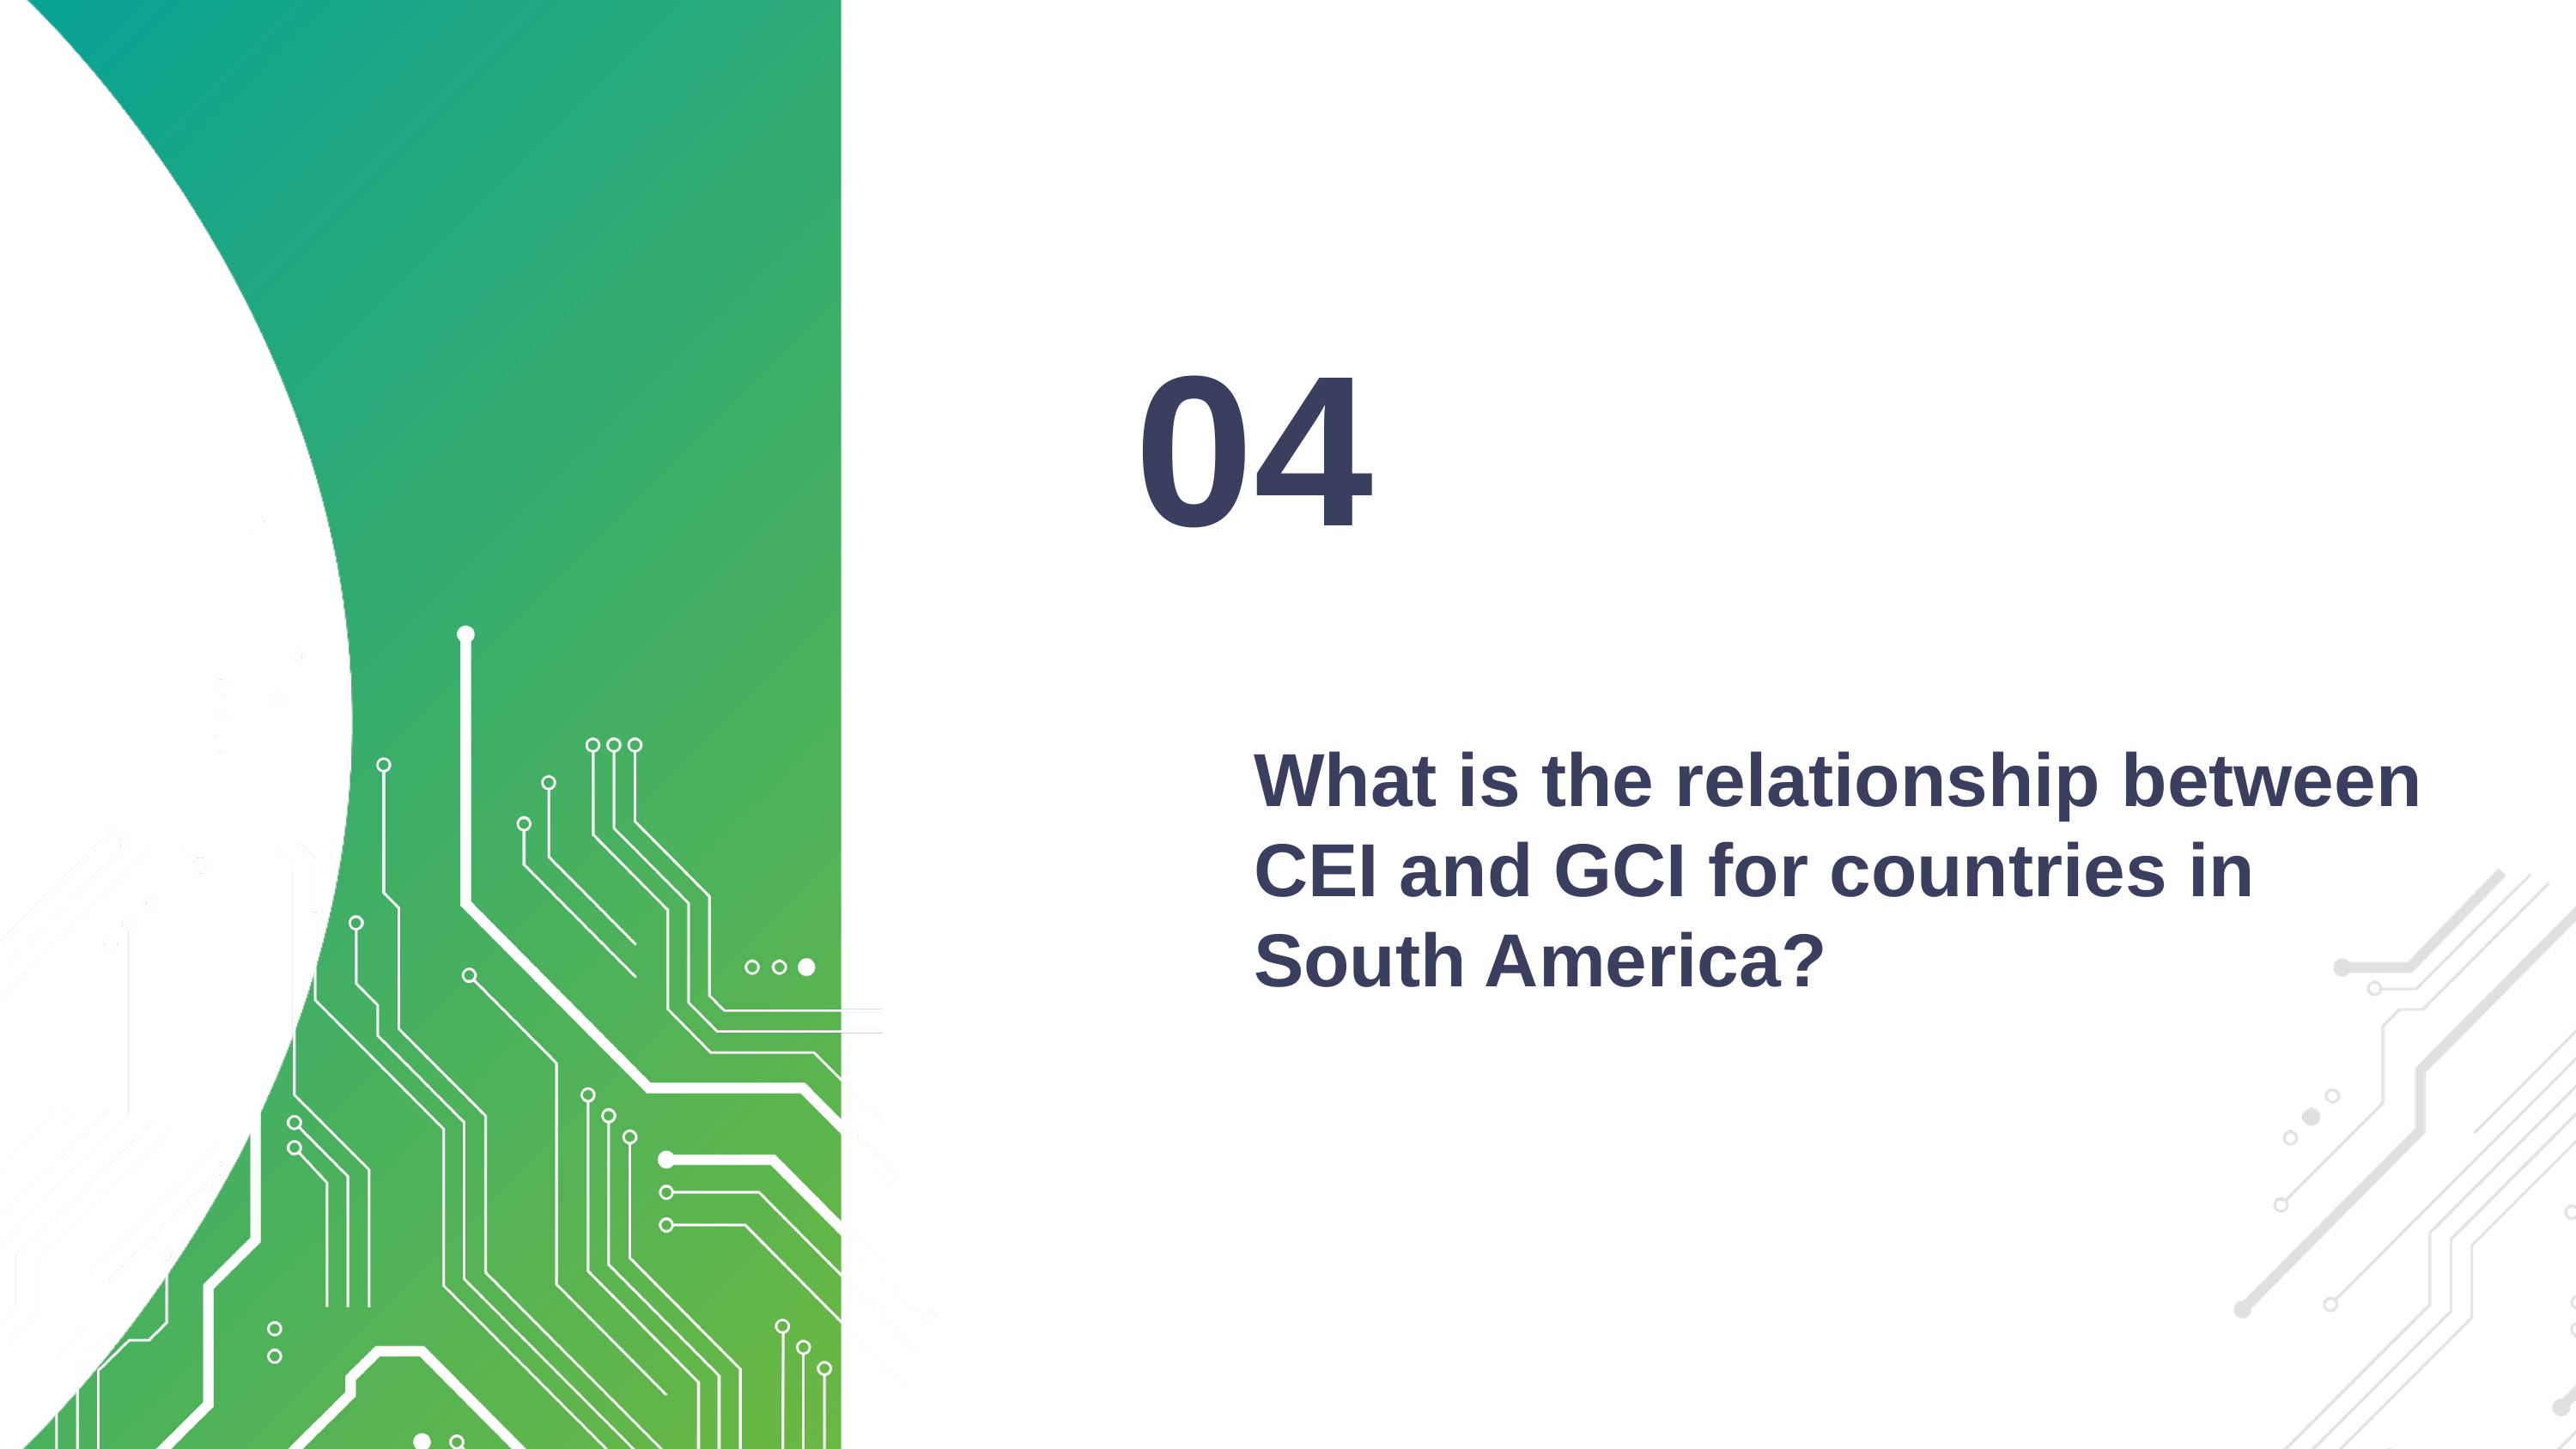

04

What is the relationship between CEI and GCI for countries in South America?